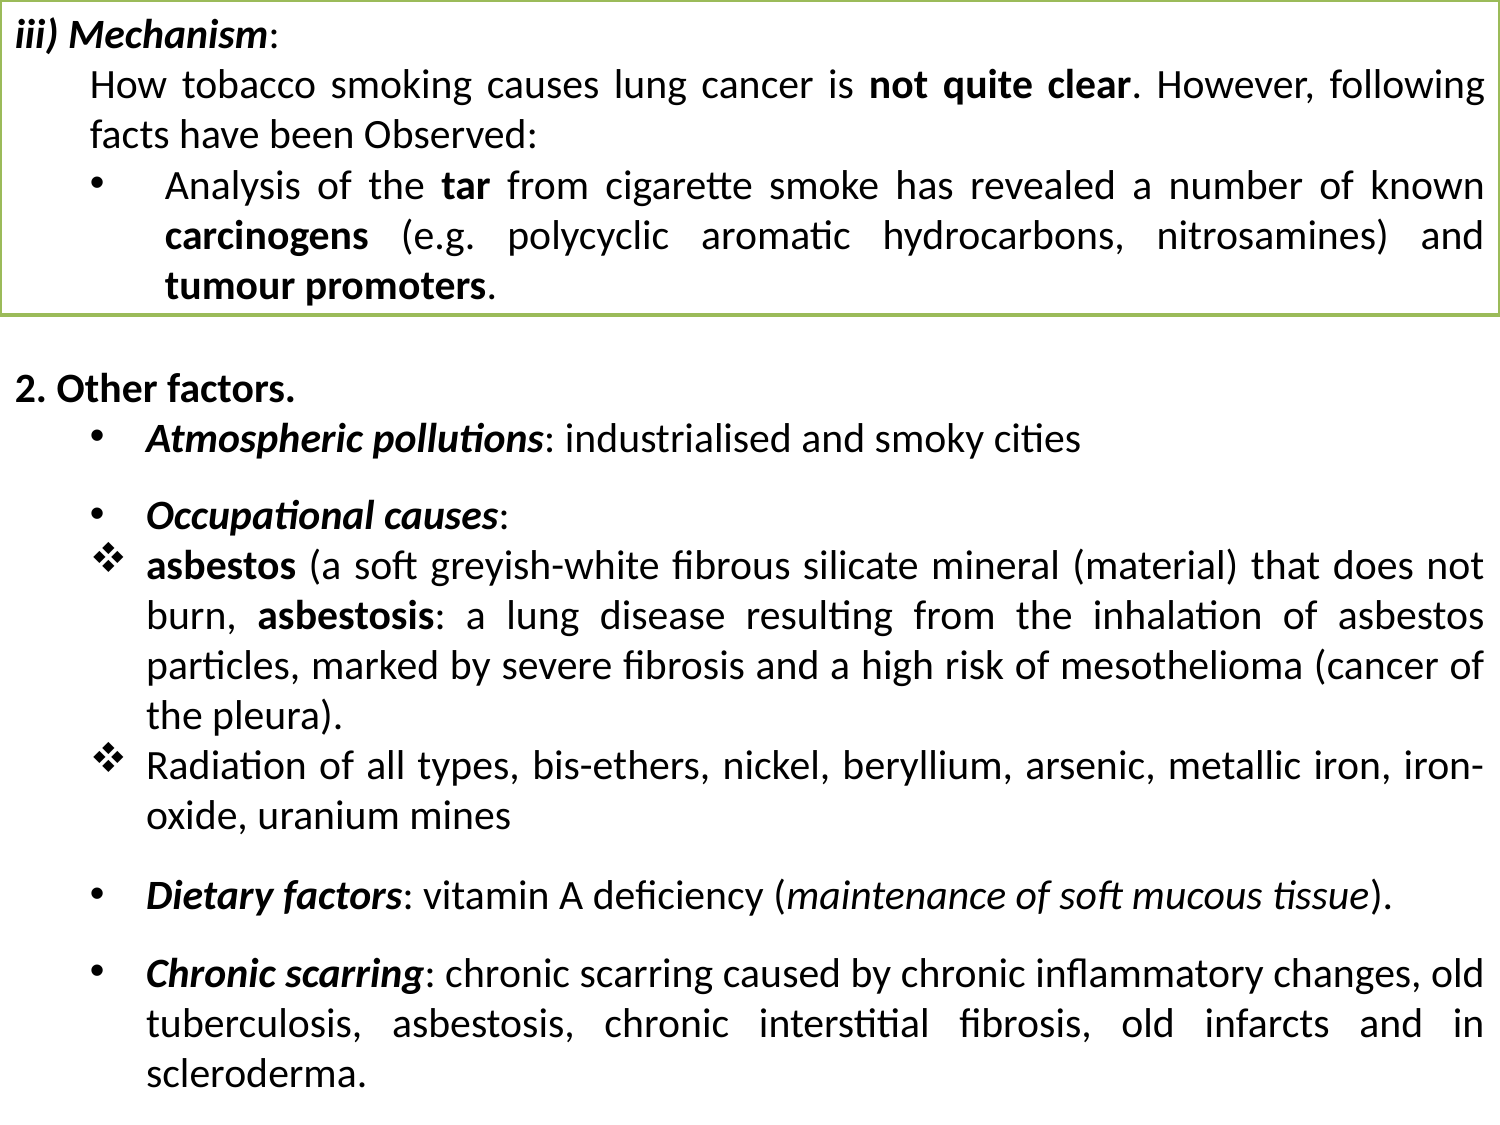

iii) Mechanism:
How tobacco smoking causes lung cancer is not quite clear. However, following facts have been Observed:
Analysis of the tar from cigarette smoke has revealed a number of known carcinogens (e.g. polycyclic aromatic hydrocarbons, nitrosamines) and tumour promoters.
2. Other factors.
Atmospheric pollutions: industrialised and smoky cities

Occupational causes:
asbestos (a soft greyish-white fibrous silicate mineral (material) that does not burn, asbestosis: a lung disease resulting from the inhalation of asbestos particles, marked by severe fibrosis and a high risk of mesothelioma (cancer of the pleura).
Radiation of all types, bis-ethers, nickel, beryllium, arsenic, metallic iron, iron-oxide, uranium mines

Dietary factors: vitamin A deficiency (maintenance of soft mucous tissue).

Chronic scarring: chronic scarring caused by chronic inflammatory changes, old tuberculosis, asbestosis, chronic interstitial fibrosis, old infarcts and in scleroderma.